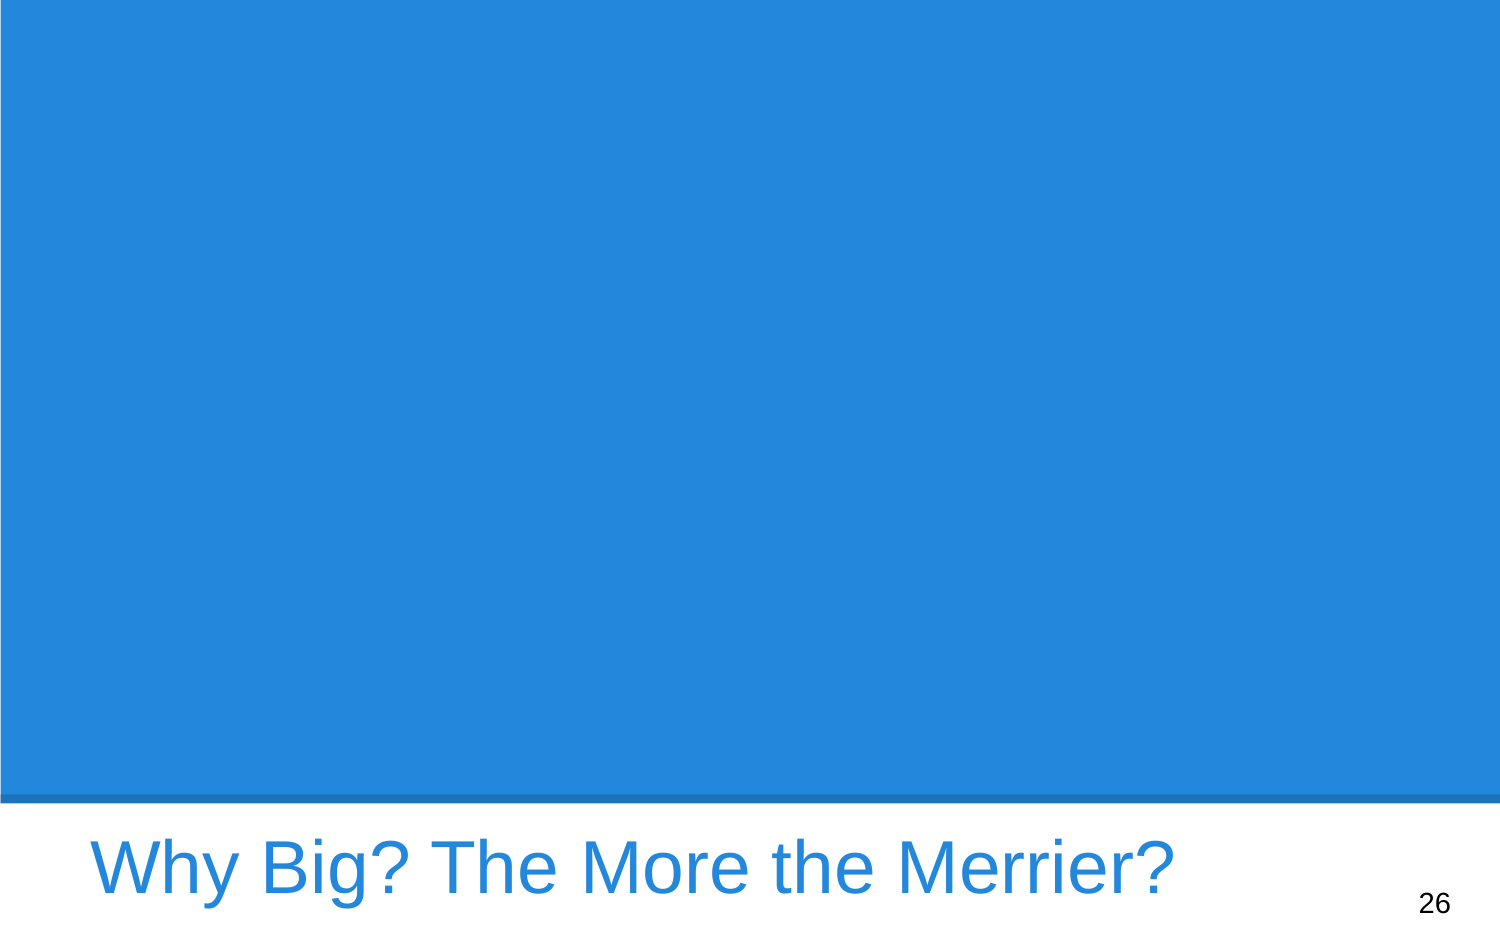

Why Big? The More the Merrier?
26